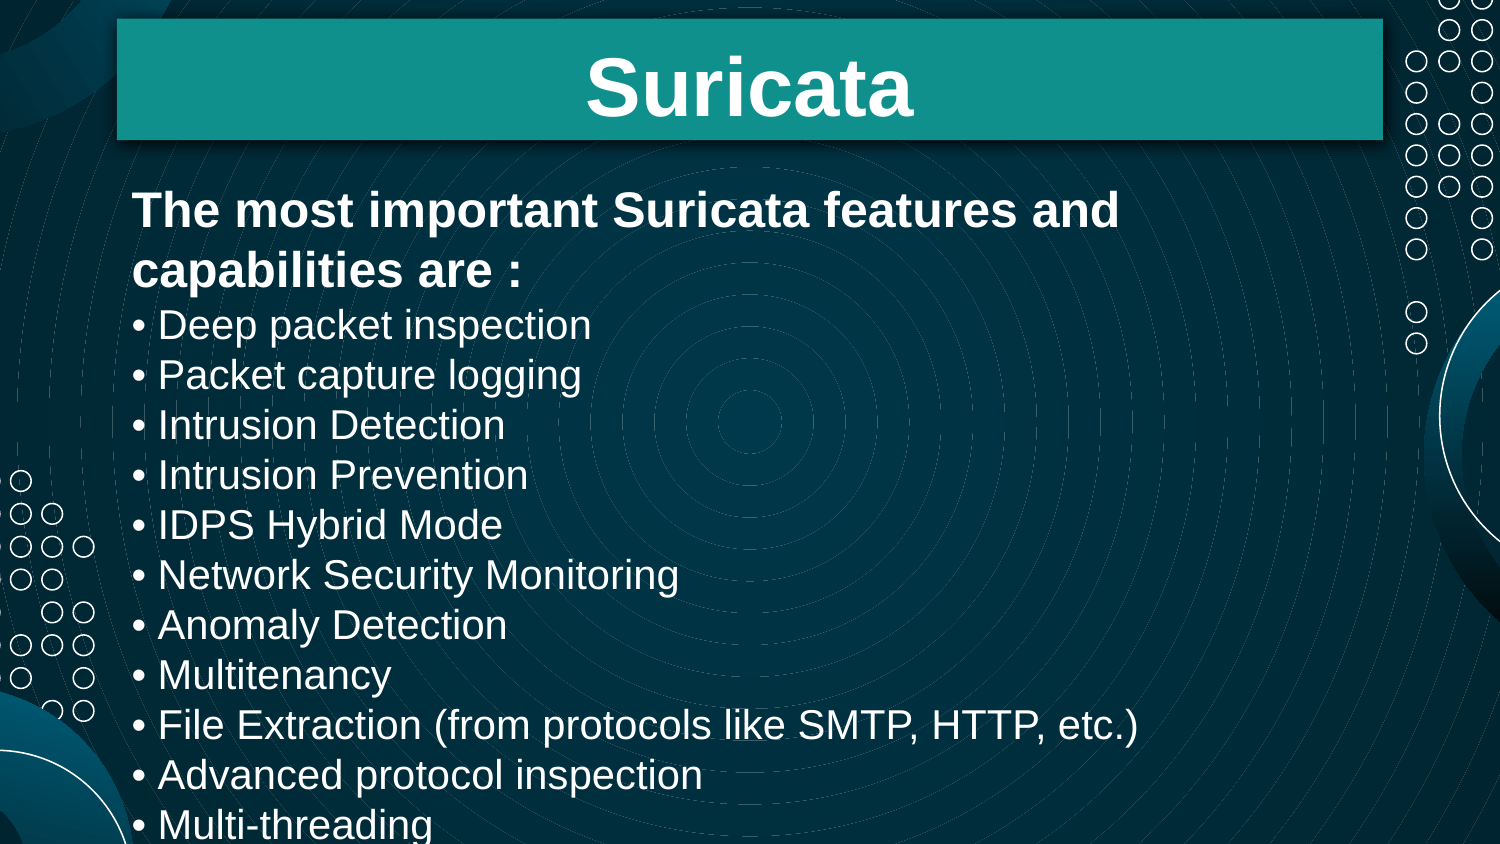

# Suricata
The most important Suricata features and capabilities are :
• Deep packet inspection
• Packet capture logging
• Intrusion Detection
• Intrusion Prevention
• IDPS Hybrid Mode
• Network Security Monitoring
• Anomaly Detection
• Multitenancy
• File Extraction (from protocols like SMTP, HTTP, etc.)
• Advanced protocol inspection
• Multi-threading